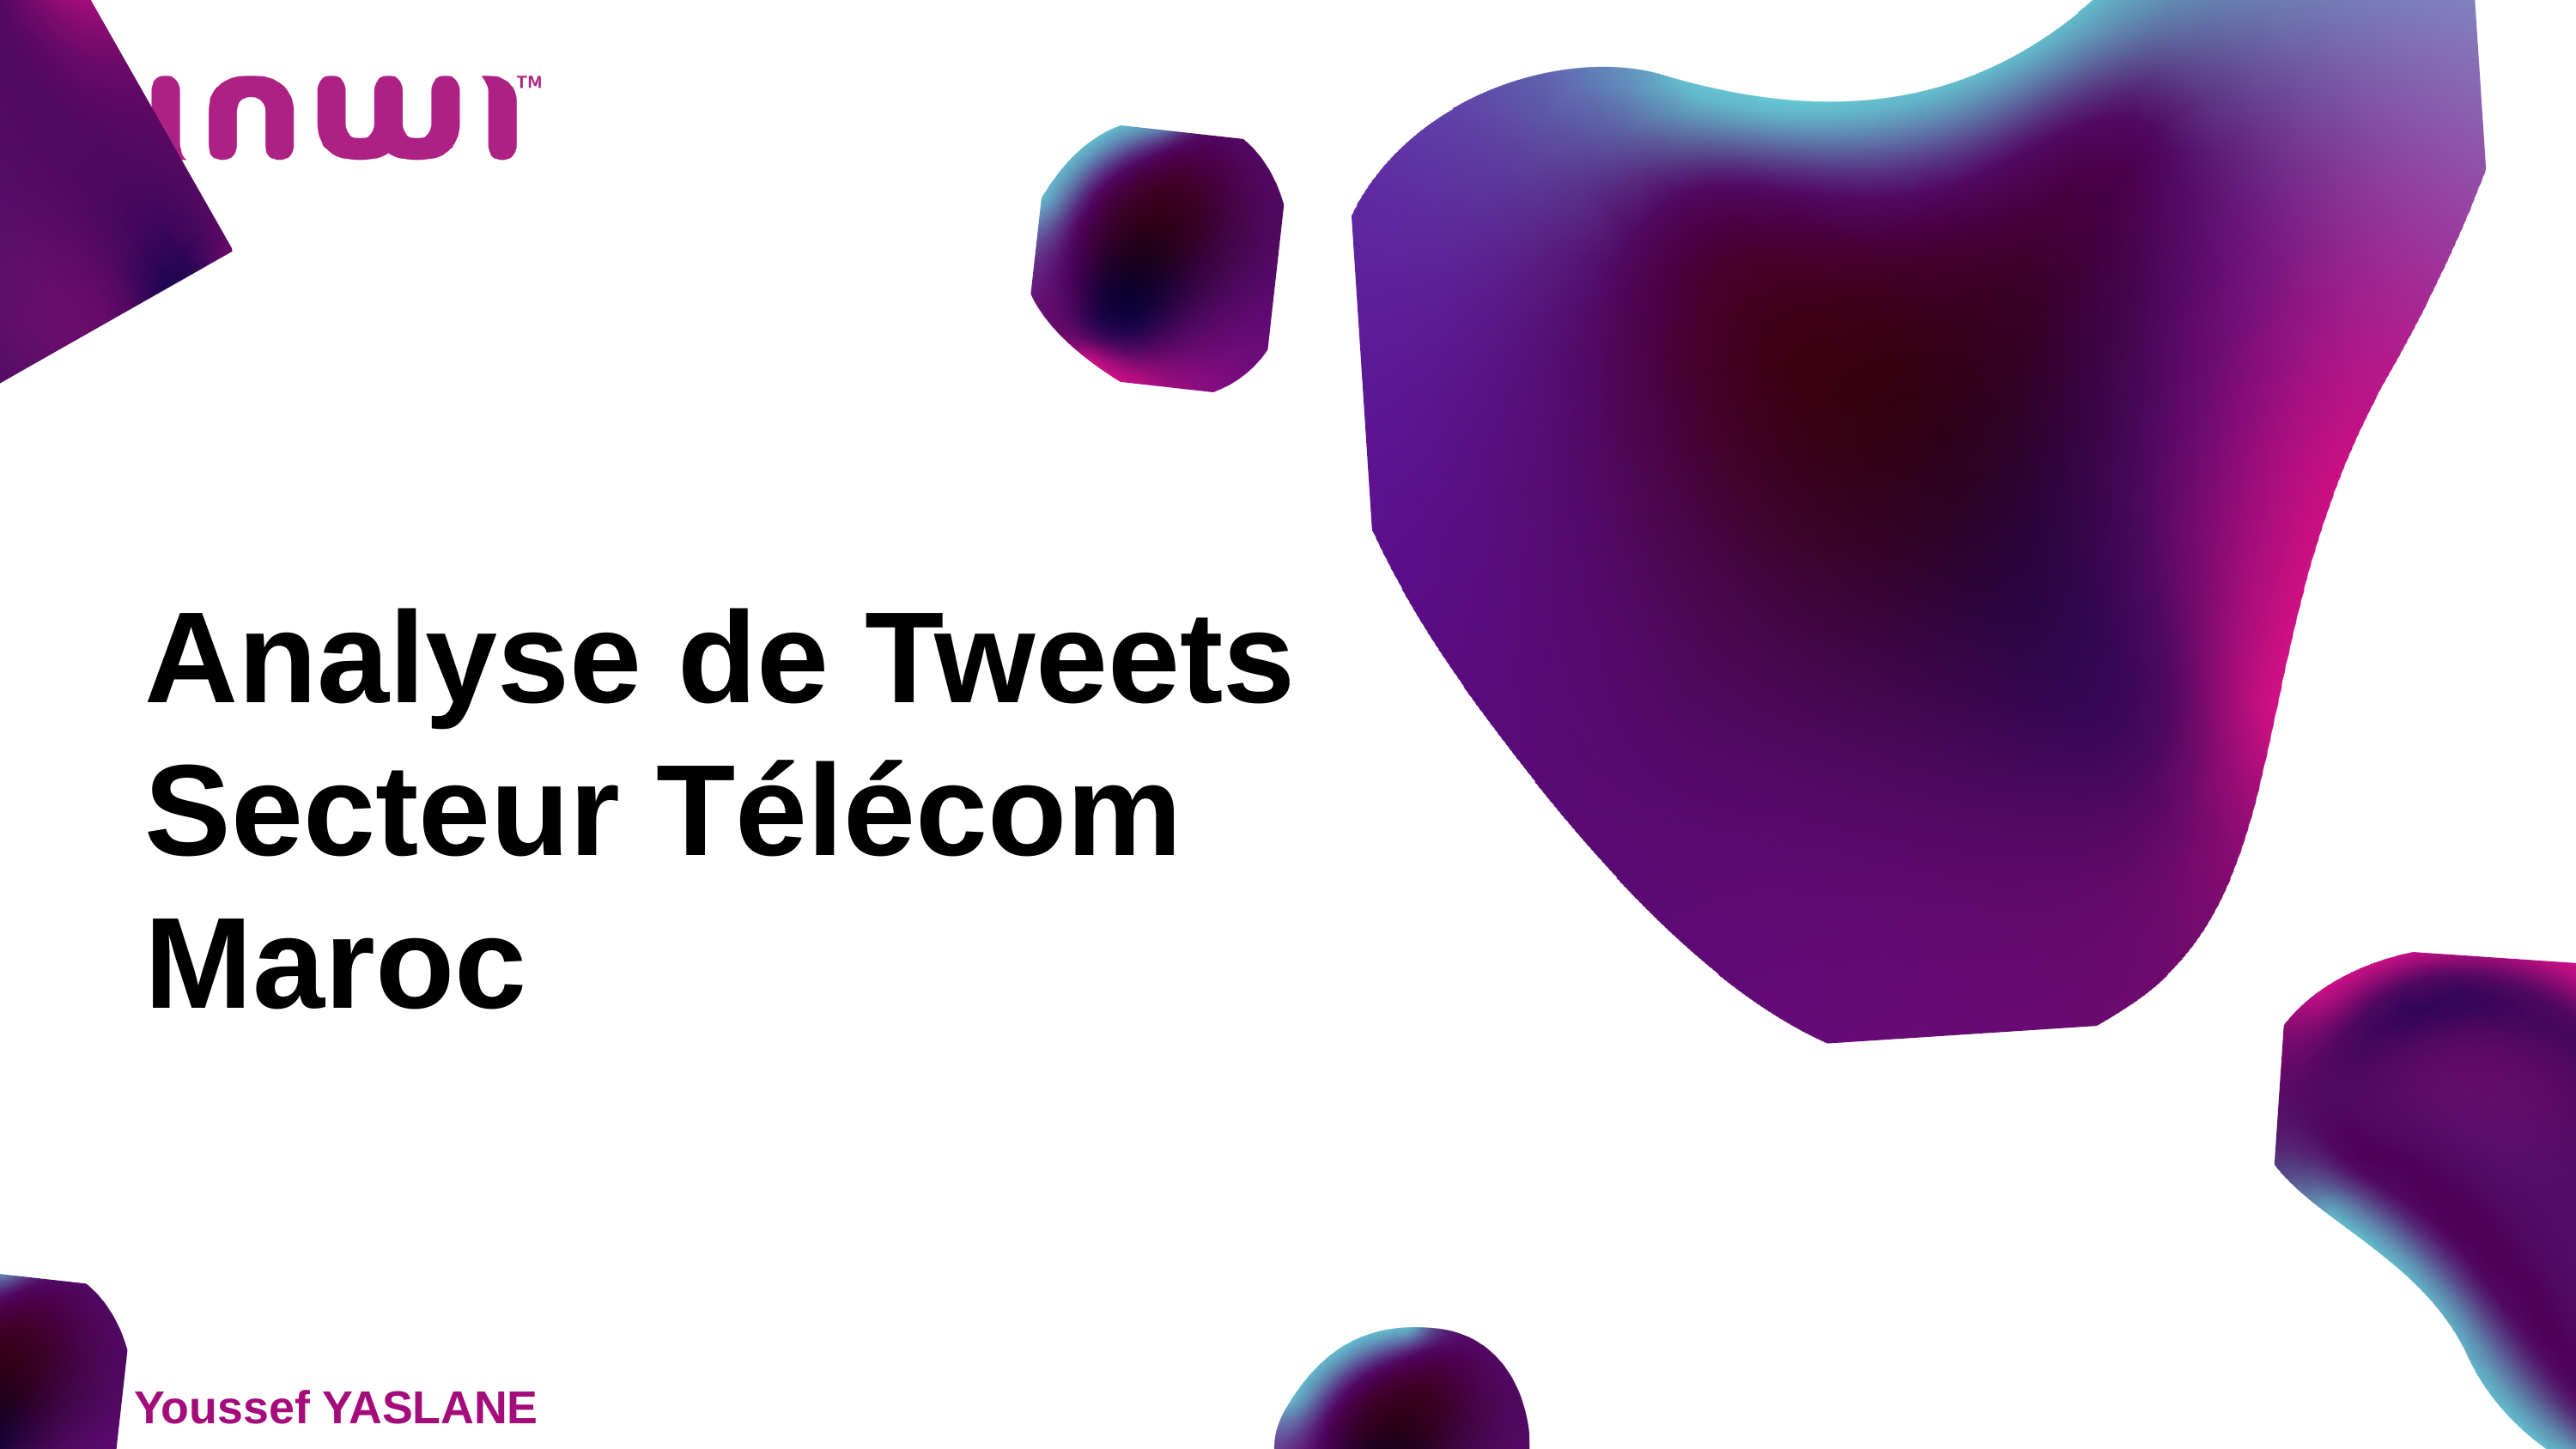

Analyse de Tweets Secteur Télécom Maroc

Youssef YASLANE